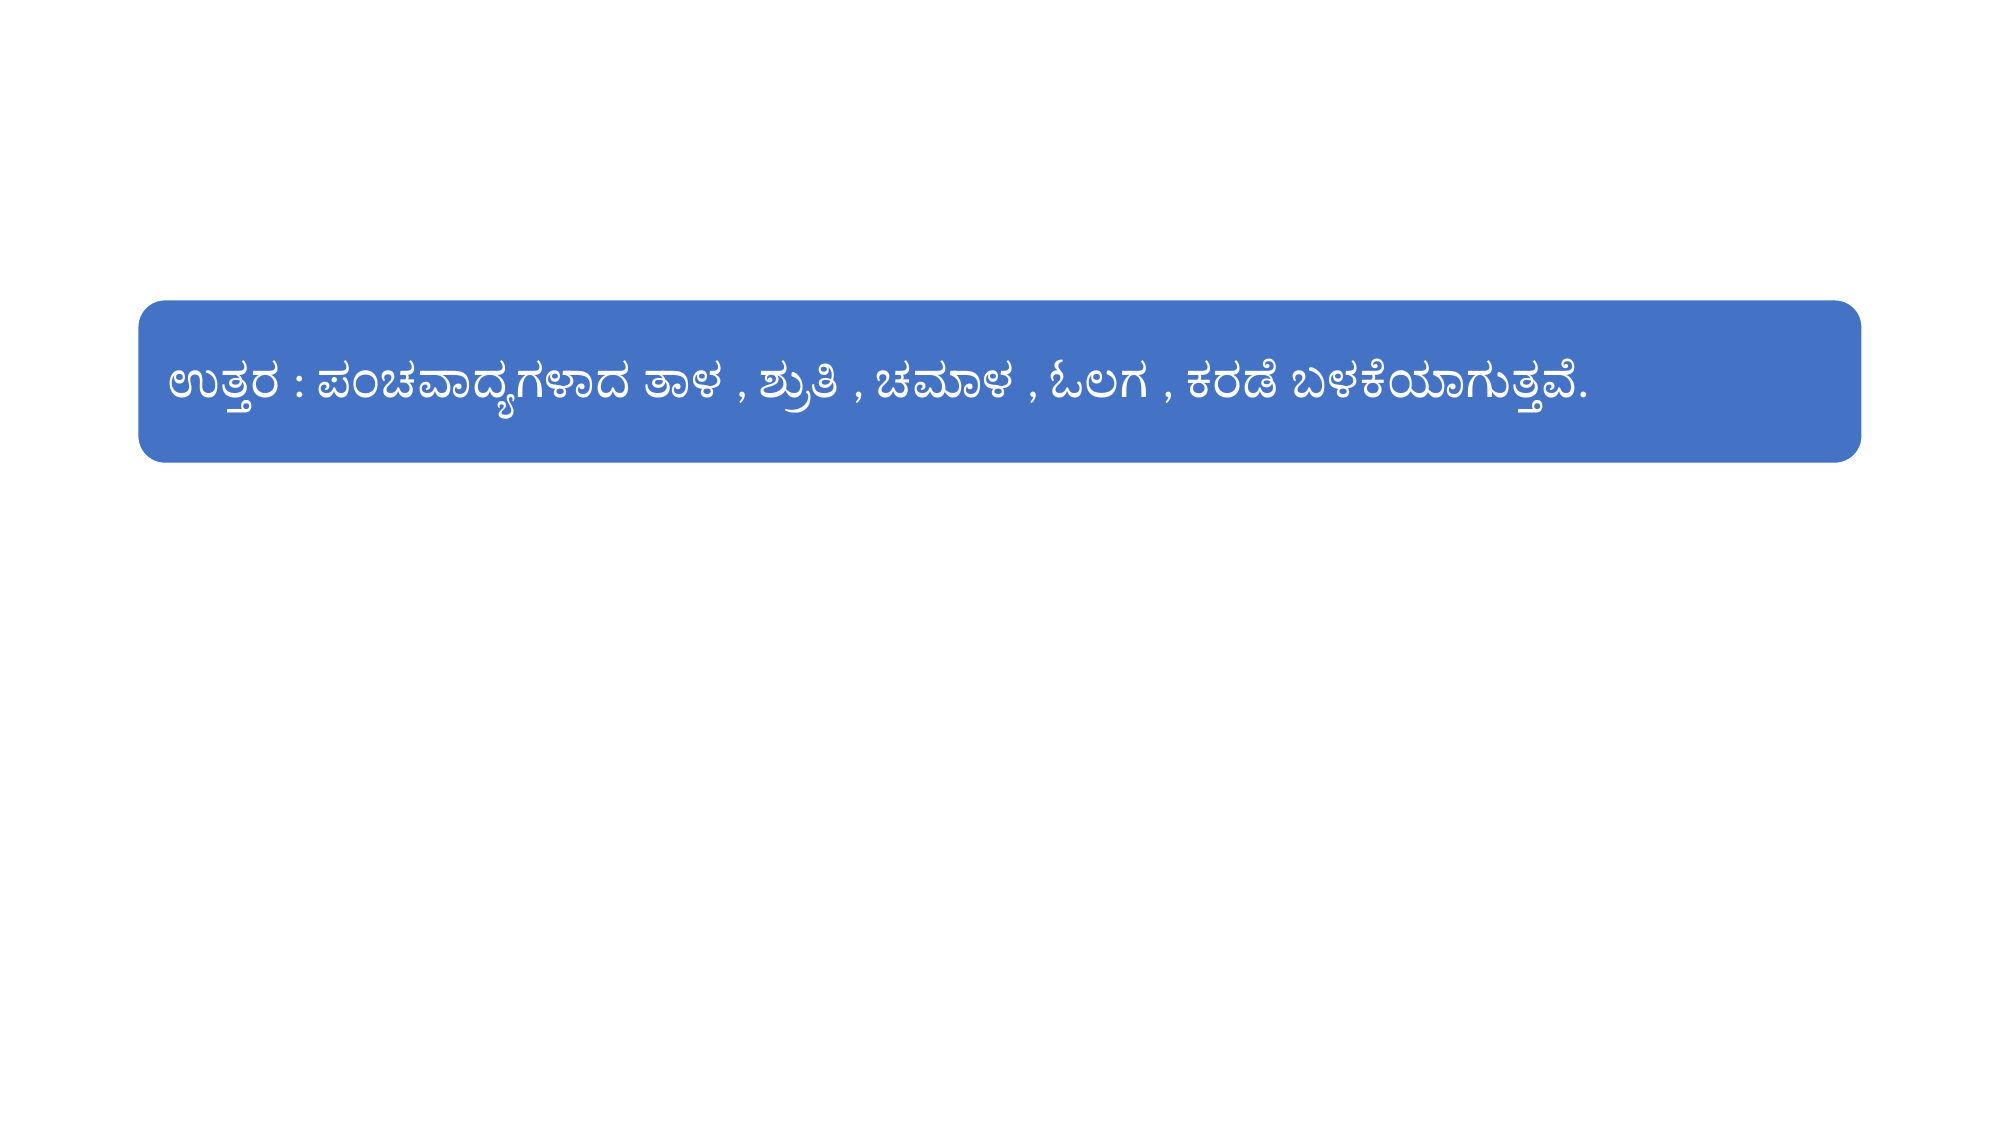

#
ಉತ್ತರ : ಪಂಚವಾದ್ಯಗಳಾದ ತಾಳ , ಶ್ರುತಿ , ಚಮಾಳ , ಓಲಗ , ಕರಡೆ ಬಳಕೆಯಾಗುತ್ತವೆ.